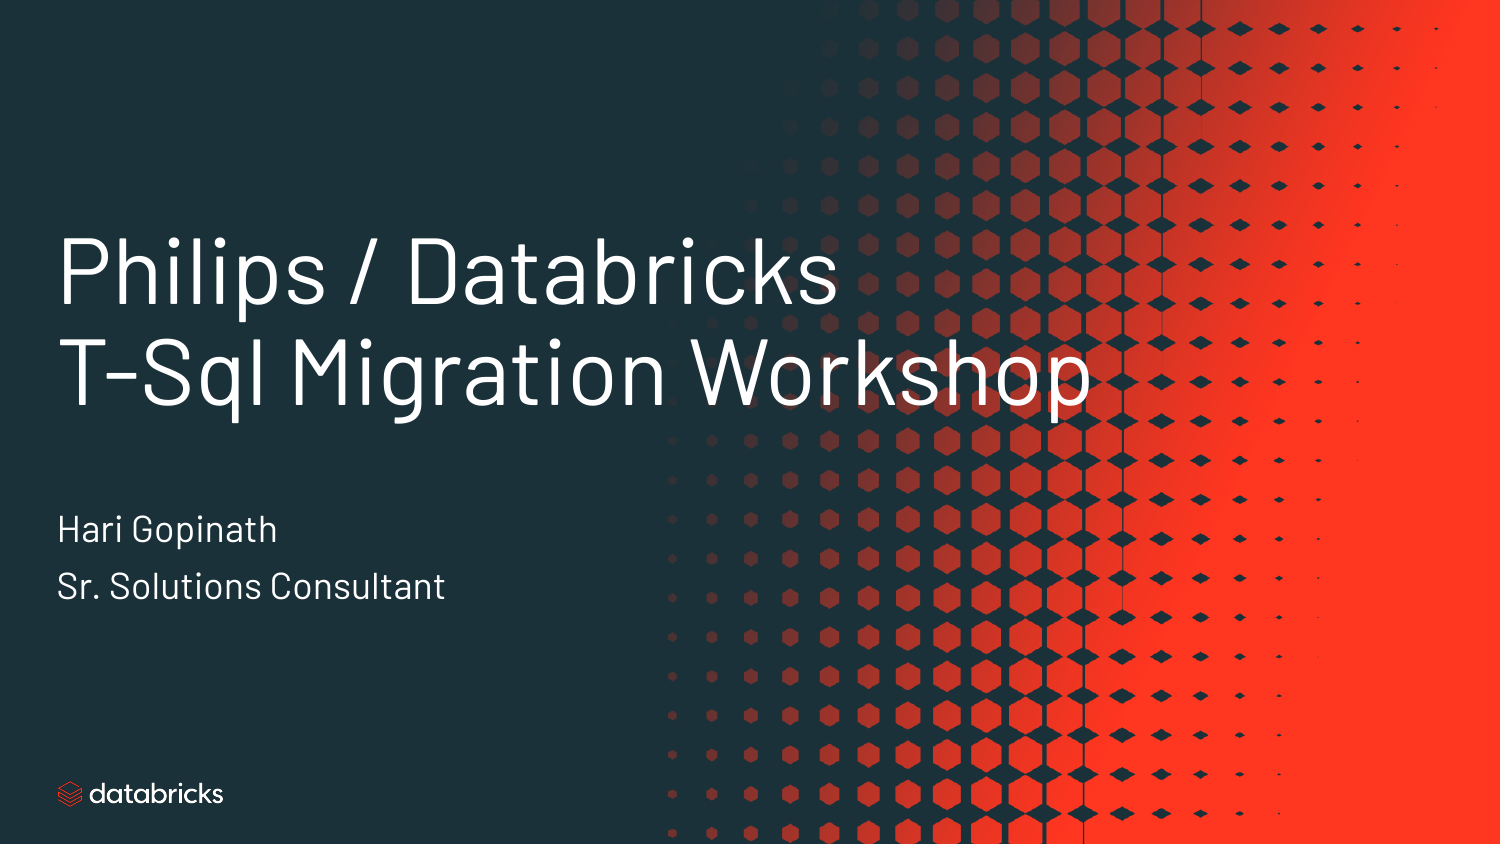

# Philips / Databricks
T-Sql Migration Workshop

Hari Gopinath
Sr. Solutions Consultant